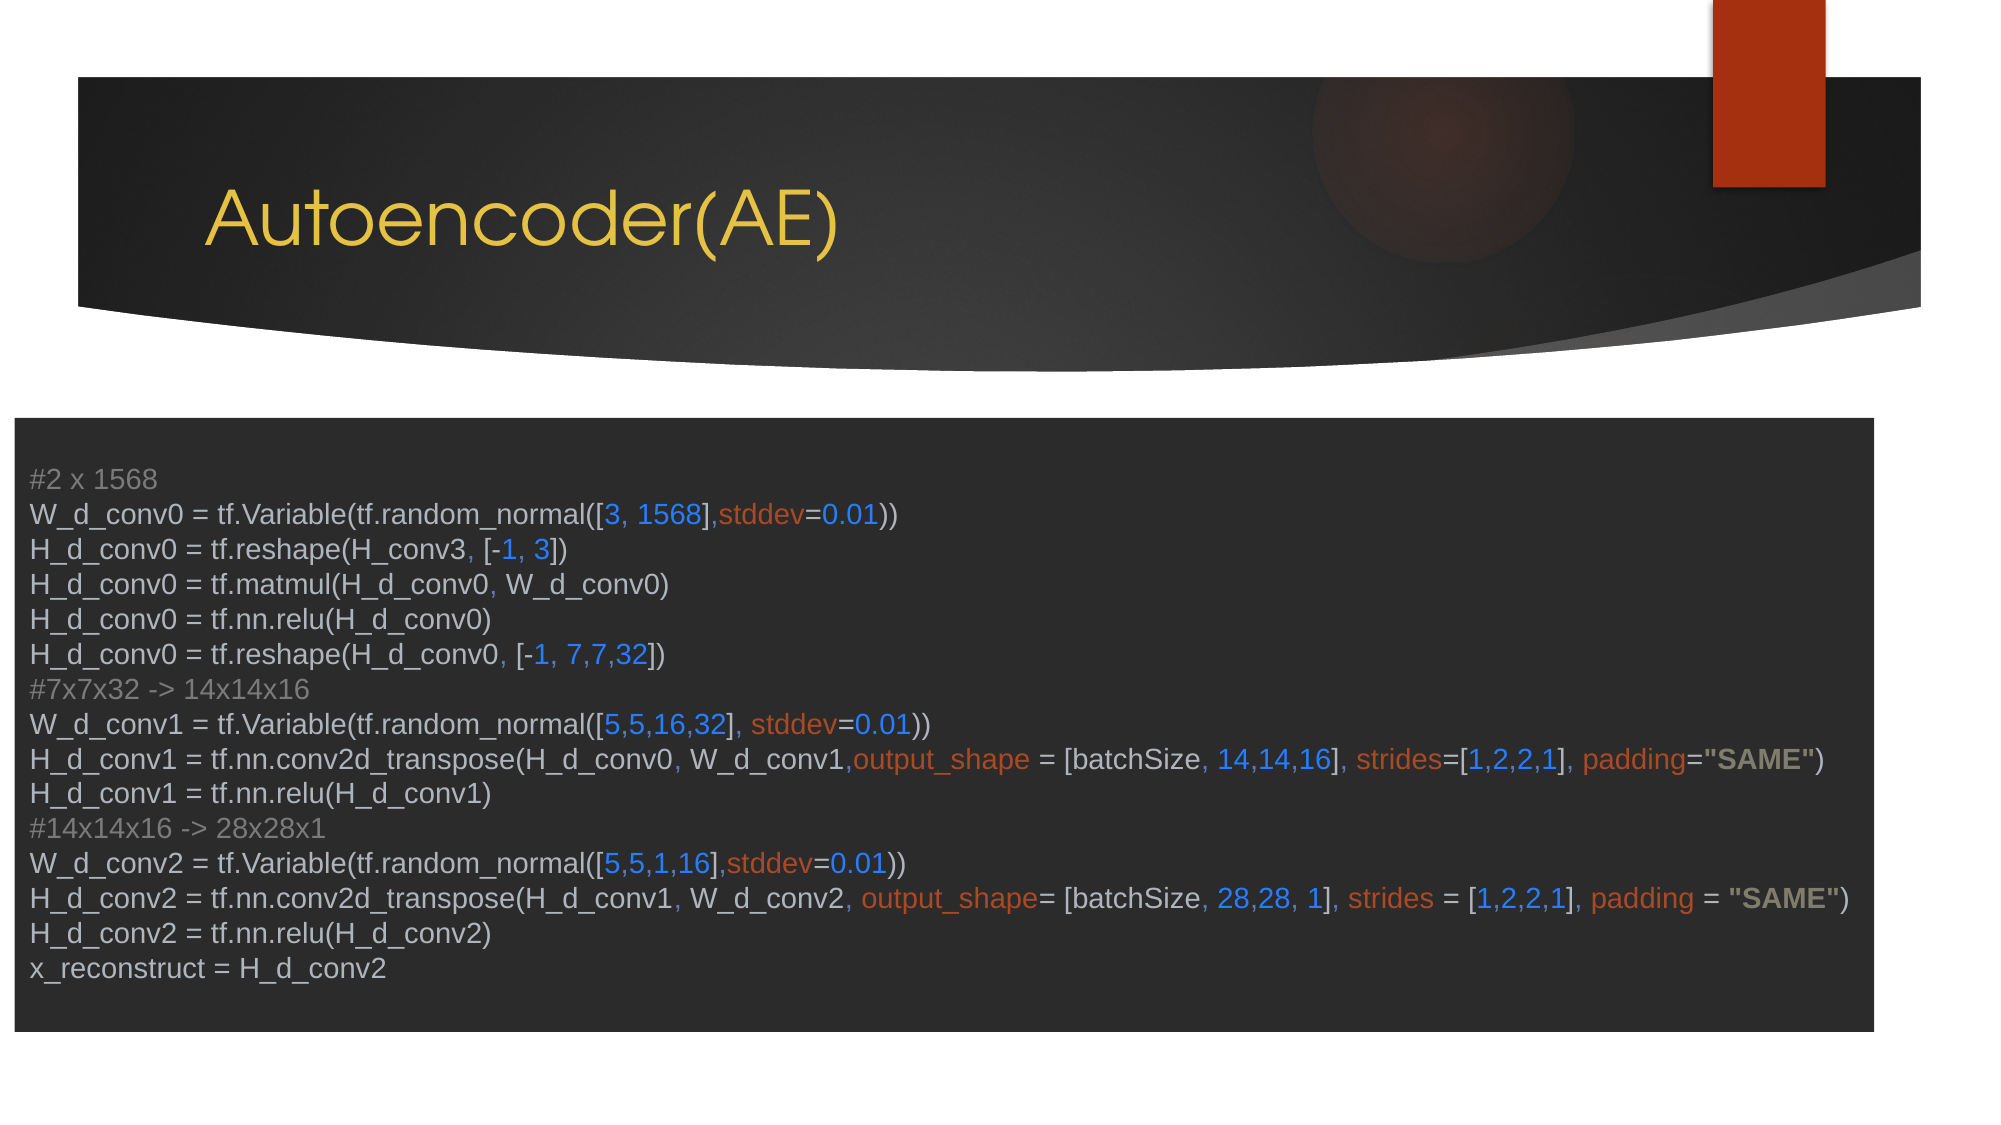

# Autoencoder(AE)
#2 x 1568
W_d_conv0 = tf.Variable(tf.random_normal([3, 1568],stddev=0.01))
H_d_conv0 = tf.reshape(H_conv3, [-1, 3])
H_d_conv0 = tf.matmul(H_d_conv0, W_d_conv0)
H_d_conv0 = tf.nn.relu(H_d_conv0)
H_d_conv0 = tf.reshape(H_d_conv0, [-1, 7,7,32])
#7x7x32 -> 14x14x16
W_d_conv1 = tf.Variable(tf.random_normal([5,5,16,32], stddev=0.01))
H_d_conv1 = tf.nn.conv2d_transpose(H_d_conv0, W_d_conv1,output_shape = [batchSize, 14,14,16], strides=[1,2,2,1], padding="SAME")
H_d_conv1 = tf.nn.relu(H_d_conv1)
#14x14x16 -> 28x28x1
W_d_conv2 = tf.Variable(tf.random_normal([5,5,1,16],stddev=0.01))
H_d_conv2 = tf.nn.conv2d_transpose(H_d_conv1, W_d_conv2, output_shape= [batchSize, 28,28, 1], strides = [1,2,2,1], padding = "SAME")
H_d_conv2 = tf.nn.relu(H_d_conv2)
x_reconstruct = H_d_conv2
Tensorflow